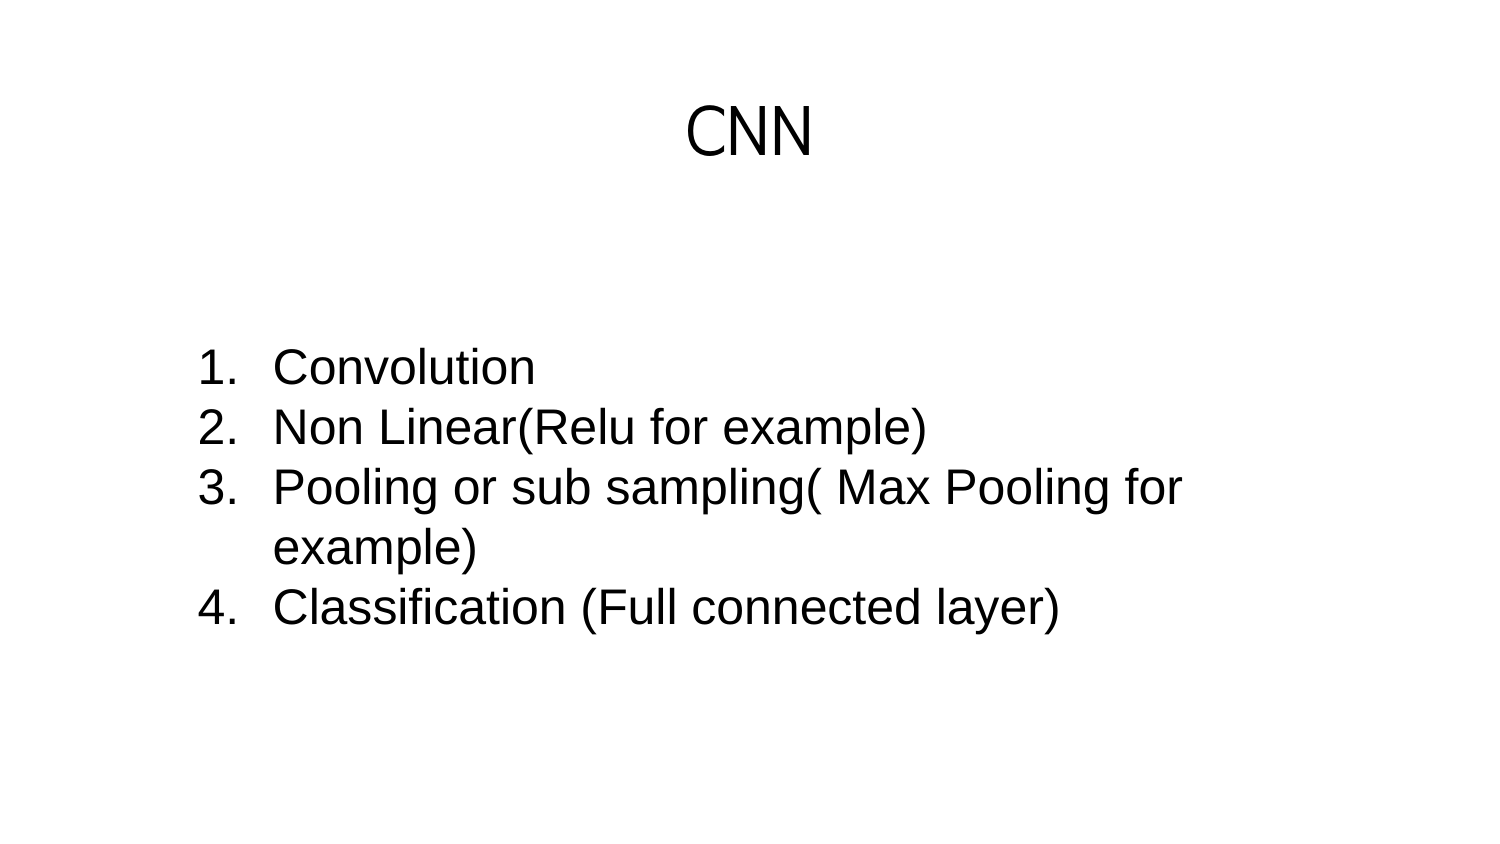

# CNN
Convolution
Non Linear(Relu for example)
Pooling or sub sampling( Max Pooling for example)
Classification (Full connected layer)